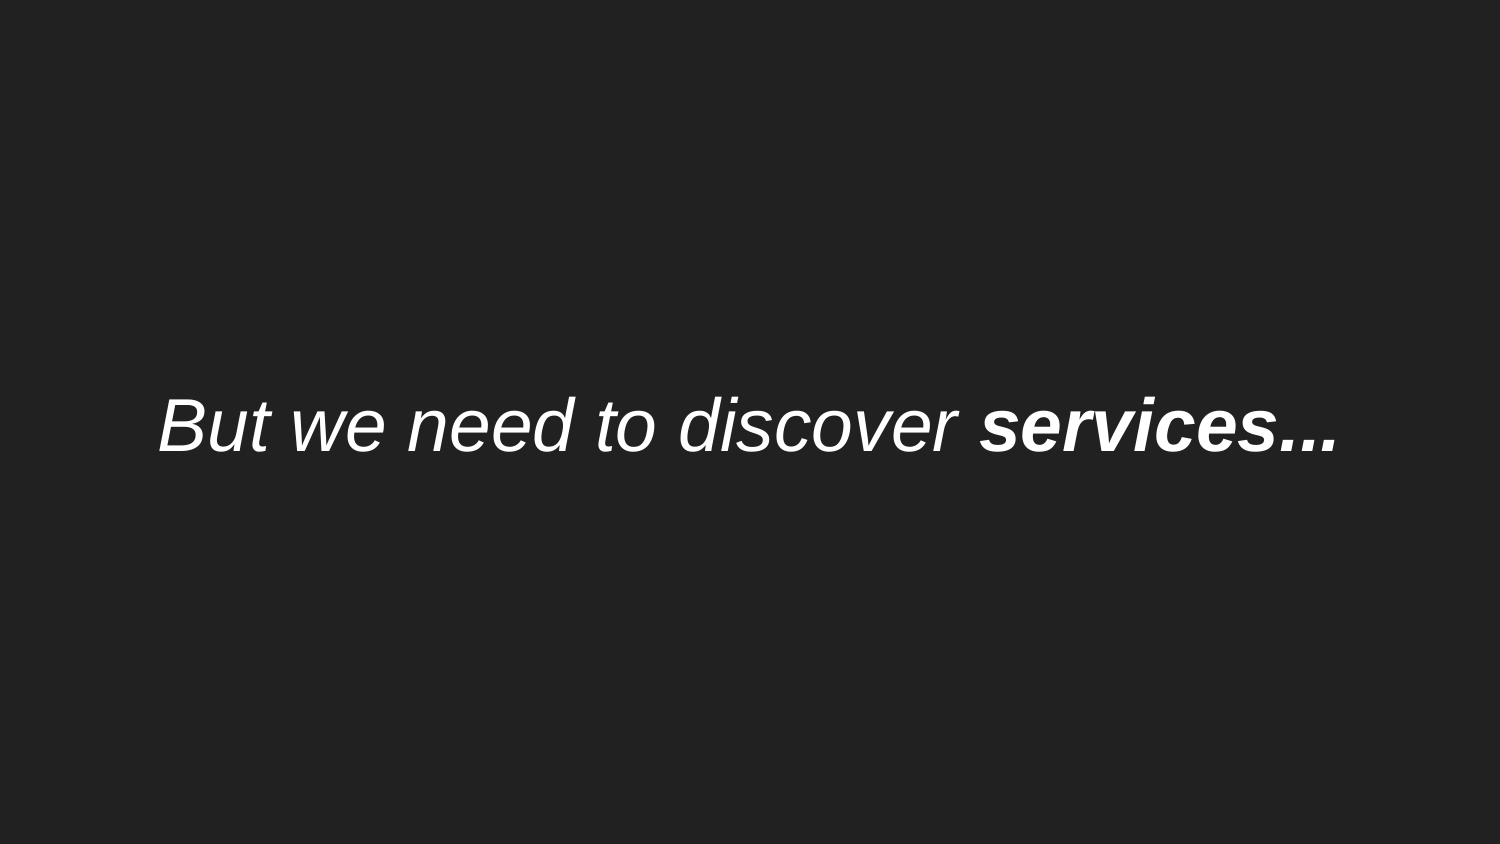

# But we need to discover services...